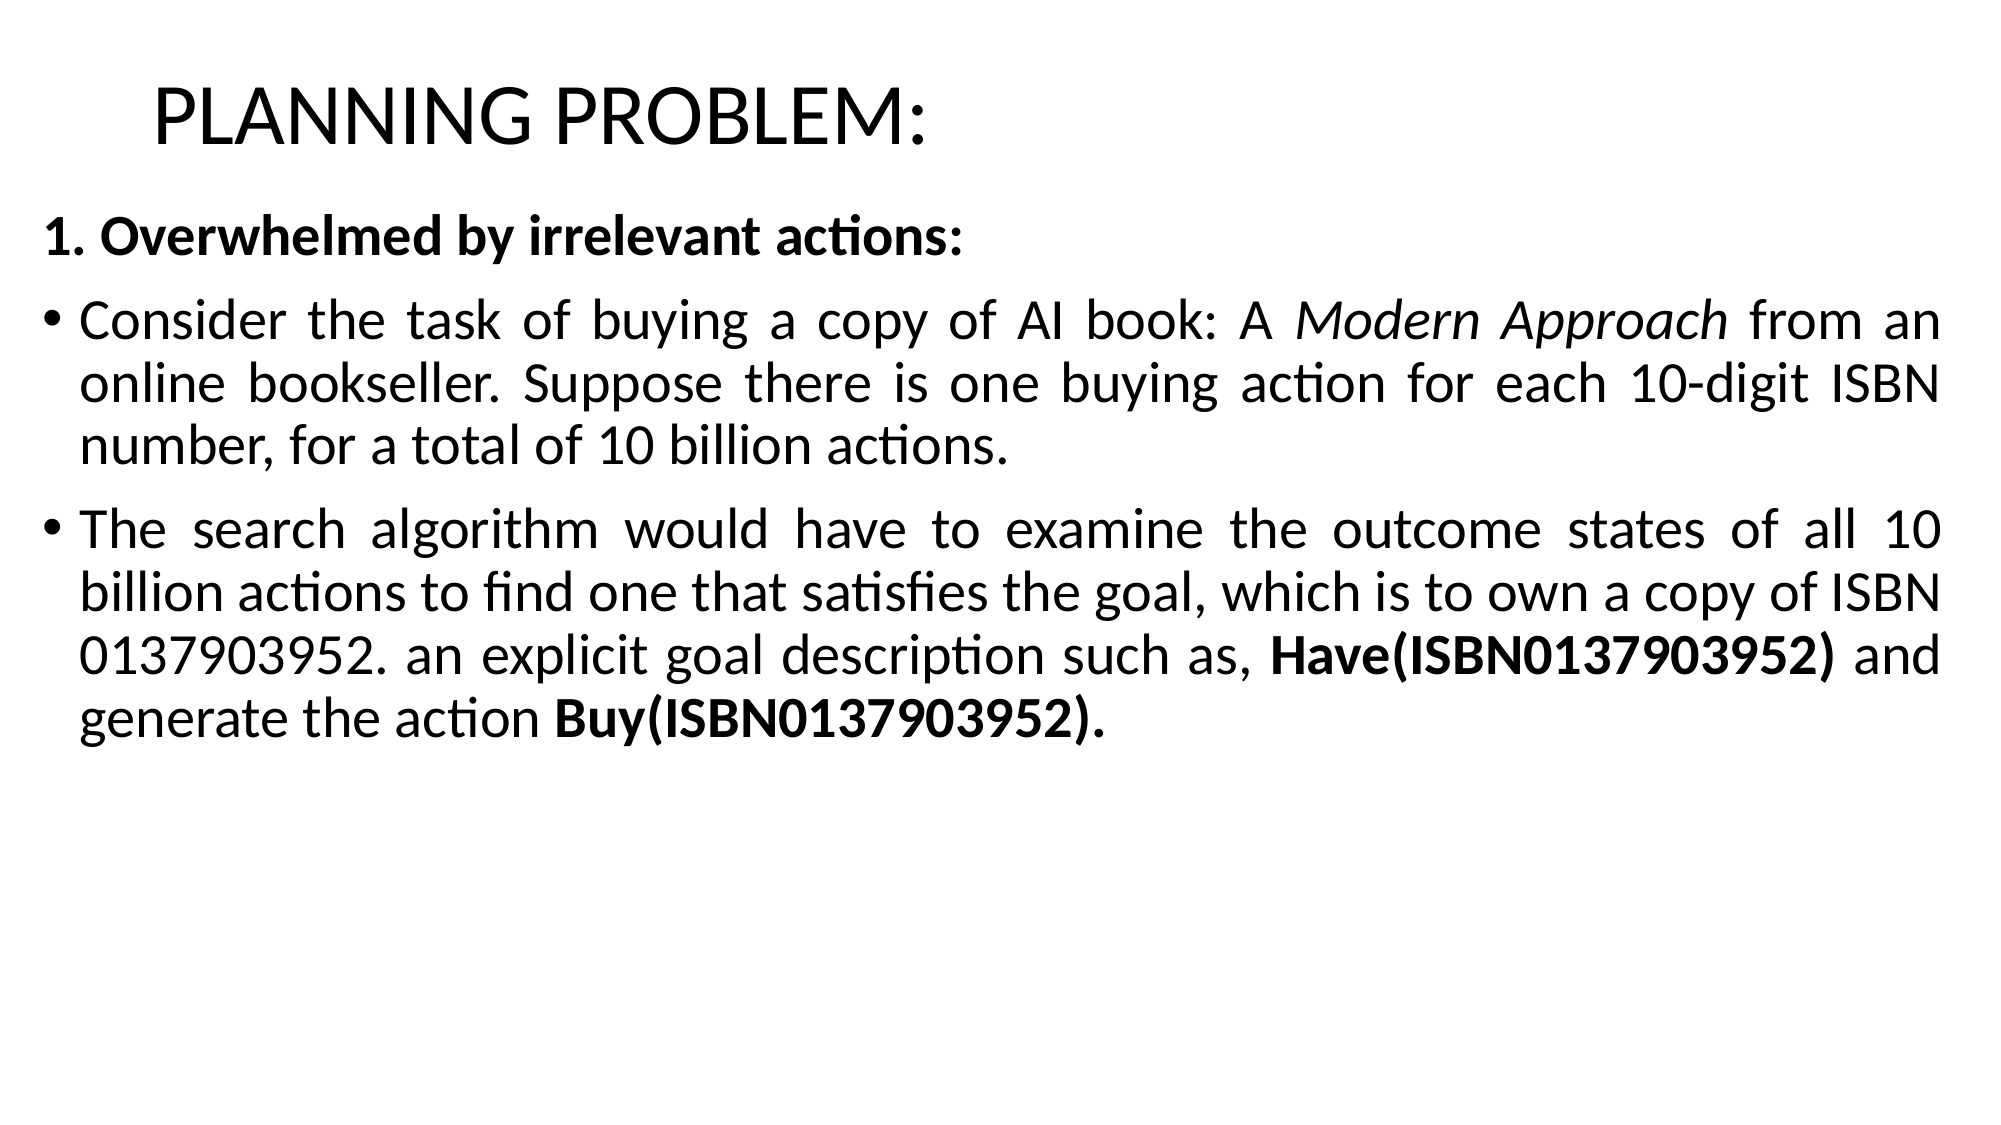

# PLANNING PROBLEM:
1. Overwhelmed by irrelevant actions:
Consider the task of buying a copy of AI book: A Modern Approach from an online bookseller. Suppose there is one buying action for each 10-digit ISBN number, for a total of 10 billion actions.
The search algorithm would have to examine the outcome states of all 10 billion actions to find one that satisfies the goal, which is to own a copy of ISBN 0137903952. an explicit goal description such as, Have(ISBN0137903952) and generate the action Buy(ISBN0137903952).